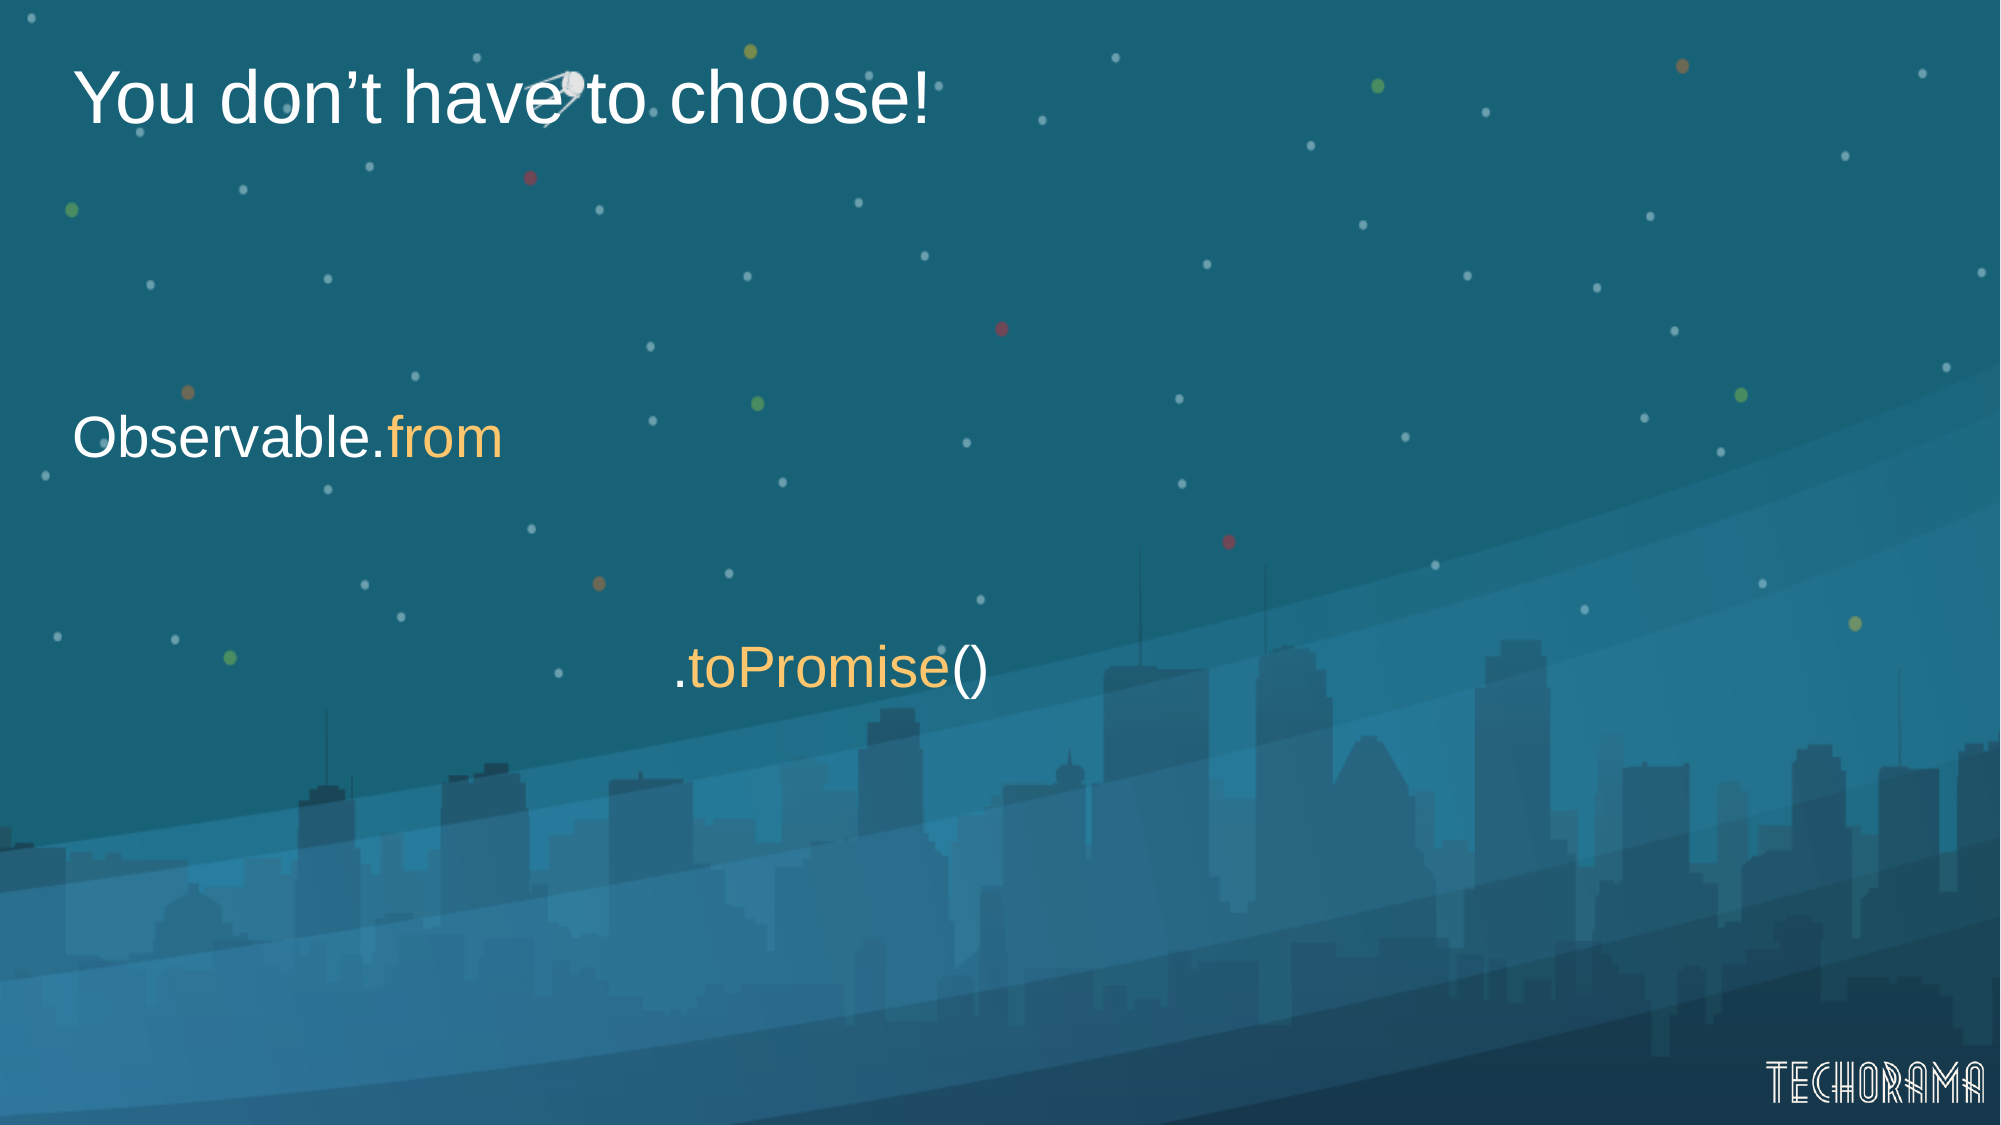

# You don’t have to choose!

Observable.from

				.toPromise()